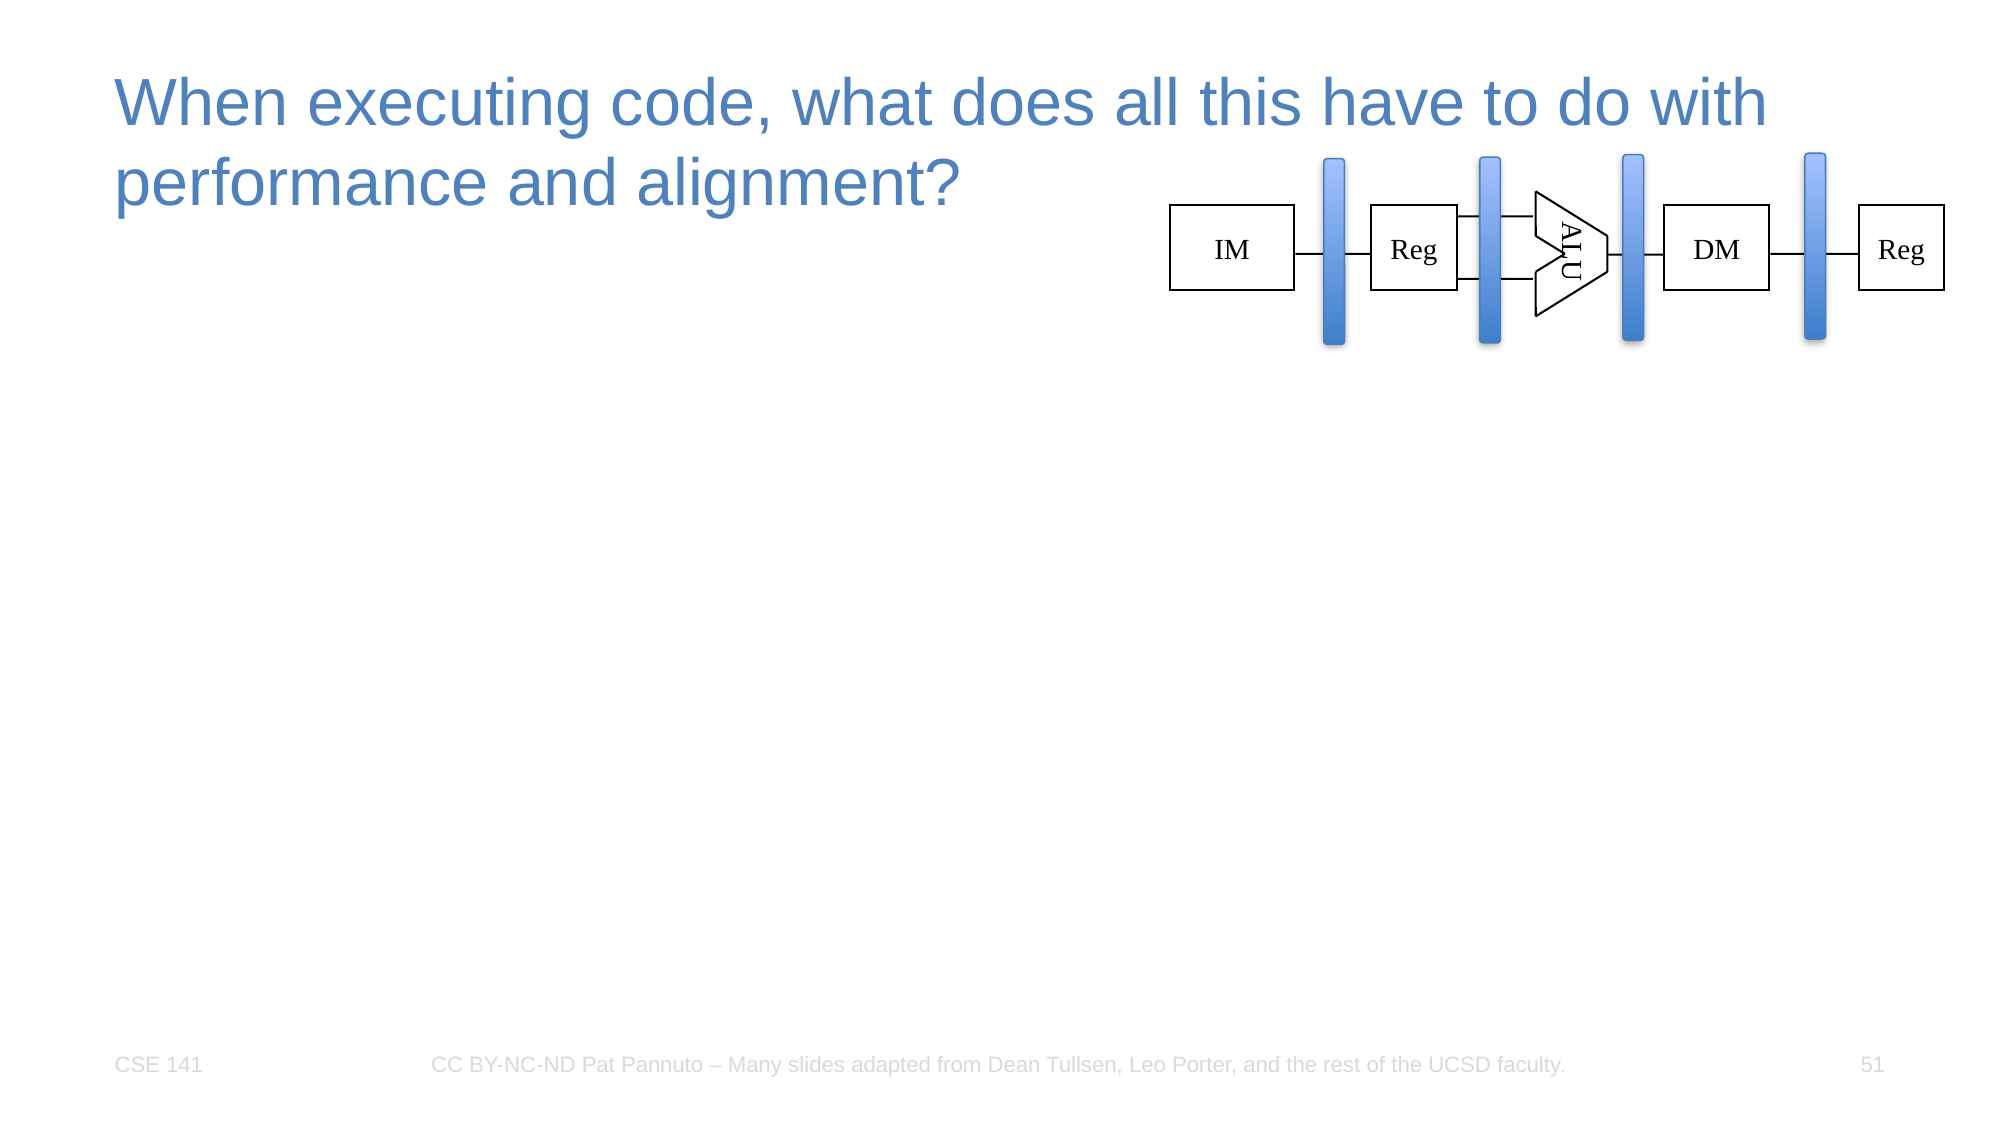

# When executing code, what does all this have to do with performance and alignment?

   ALU
IM
Reg
DM
Reg